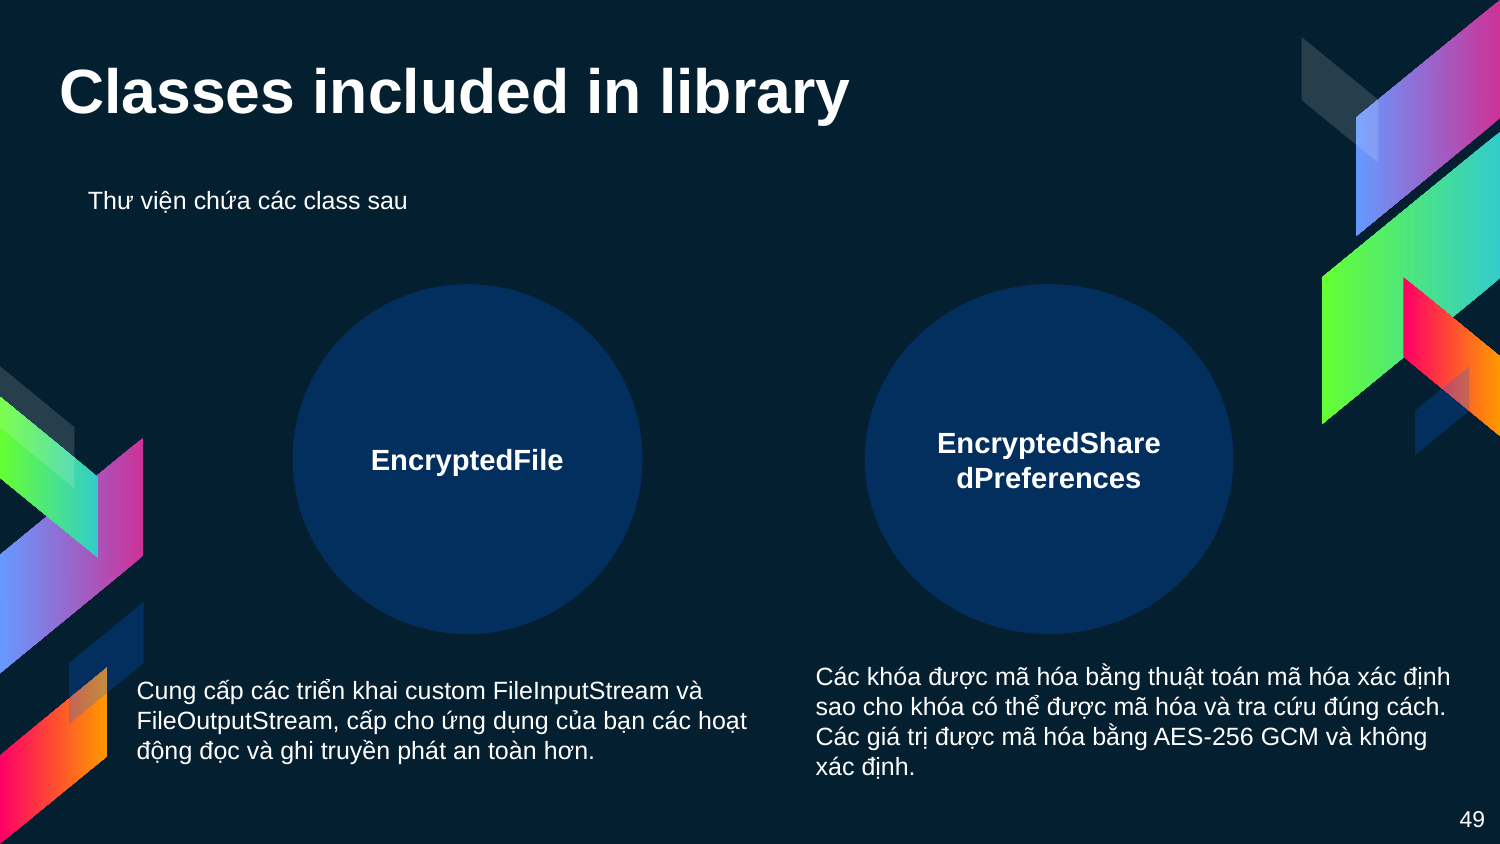

Classes included in library
Thư viện chứa các class sau

EncryptedFile
EncryptedSharedPreferences
Các khóa được mã hóa bằng thuật toán mã hóa xác định sao cho khóa có thể được mã hóa và tra cứu đúng cách.
Các giá trị được mã hóa bằng AES-256 GCM và không xác định.
Cung cấp các triển khai custom FileInputStream và FileOutputStream, cấp cho ứng dụng của bạn các hoạt động đọc và ghi truyền phát an toàn hơn.
49